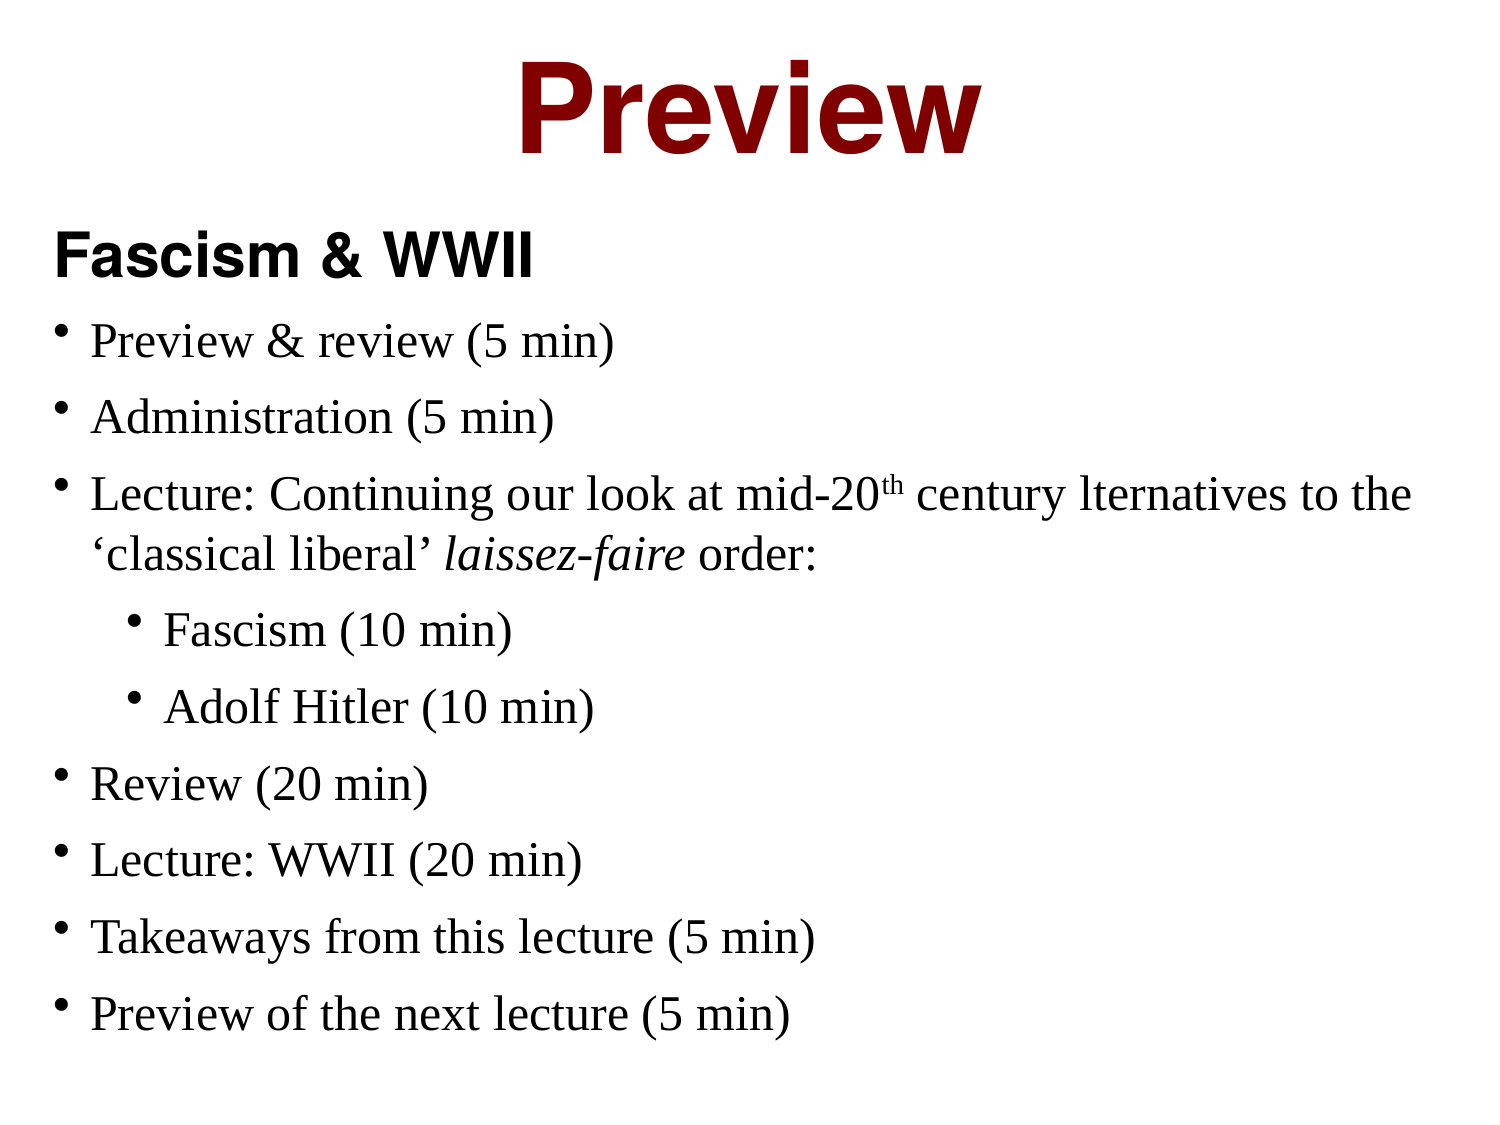

Preview
Fascism & WWII
Preview & review (5 min)
Administration (5 min)
Lecture: Continuing our look at mid-20th century lternatives to the ‘classical liberal’ laissez-faire order:
Fascism (10 min)
Adolf Hitler (10 min)
Review (20 min)
Lecture: WWII (20 min)
Takeaways from this lecture (5 min)
Preview of the next lecture (5 min)